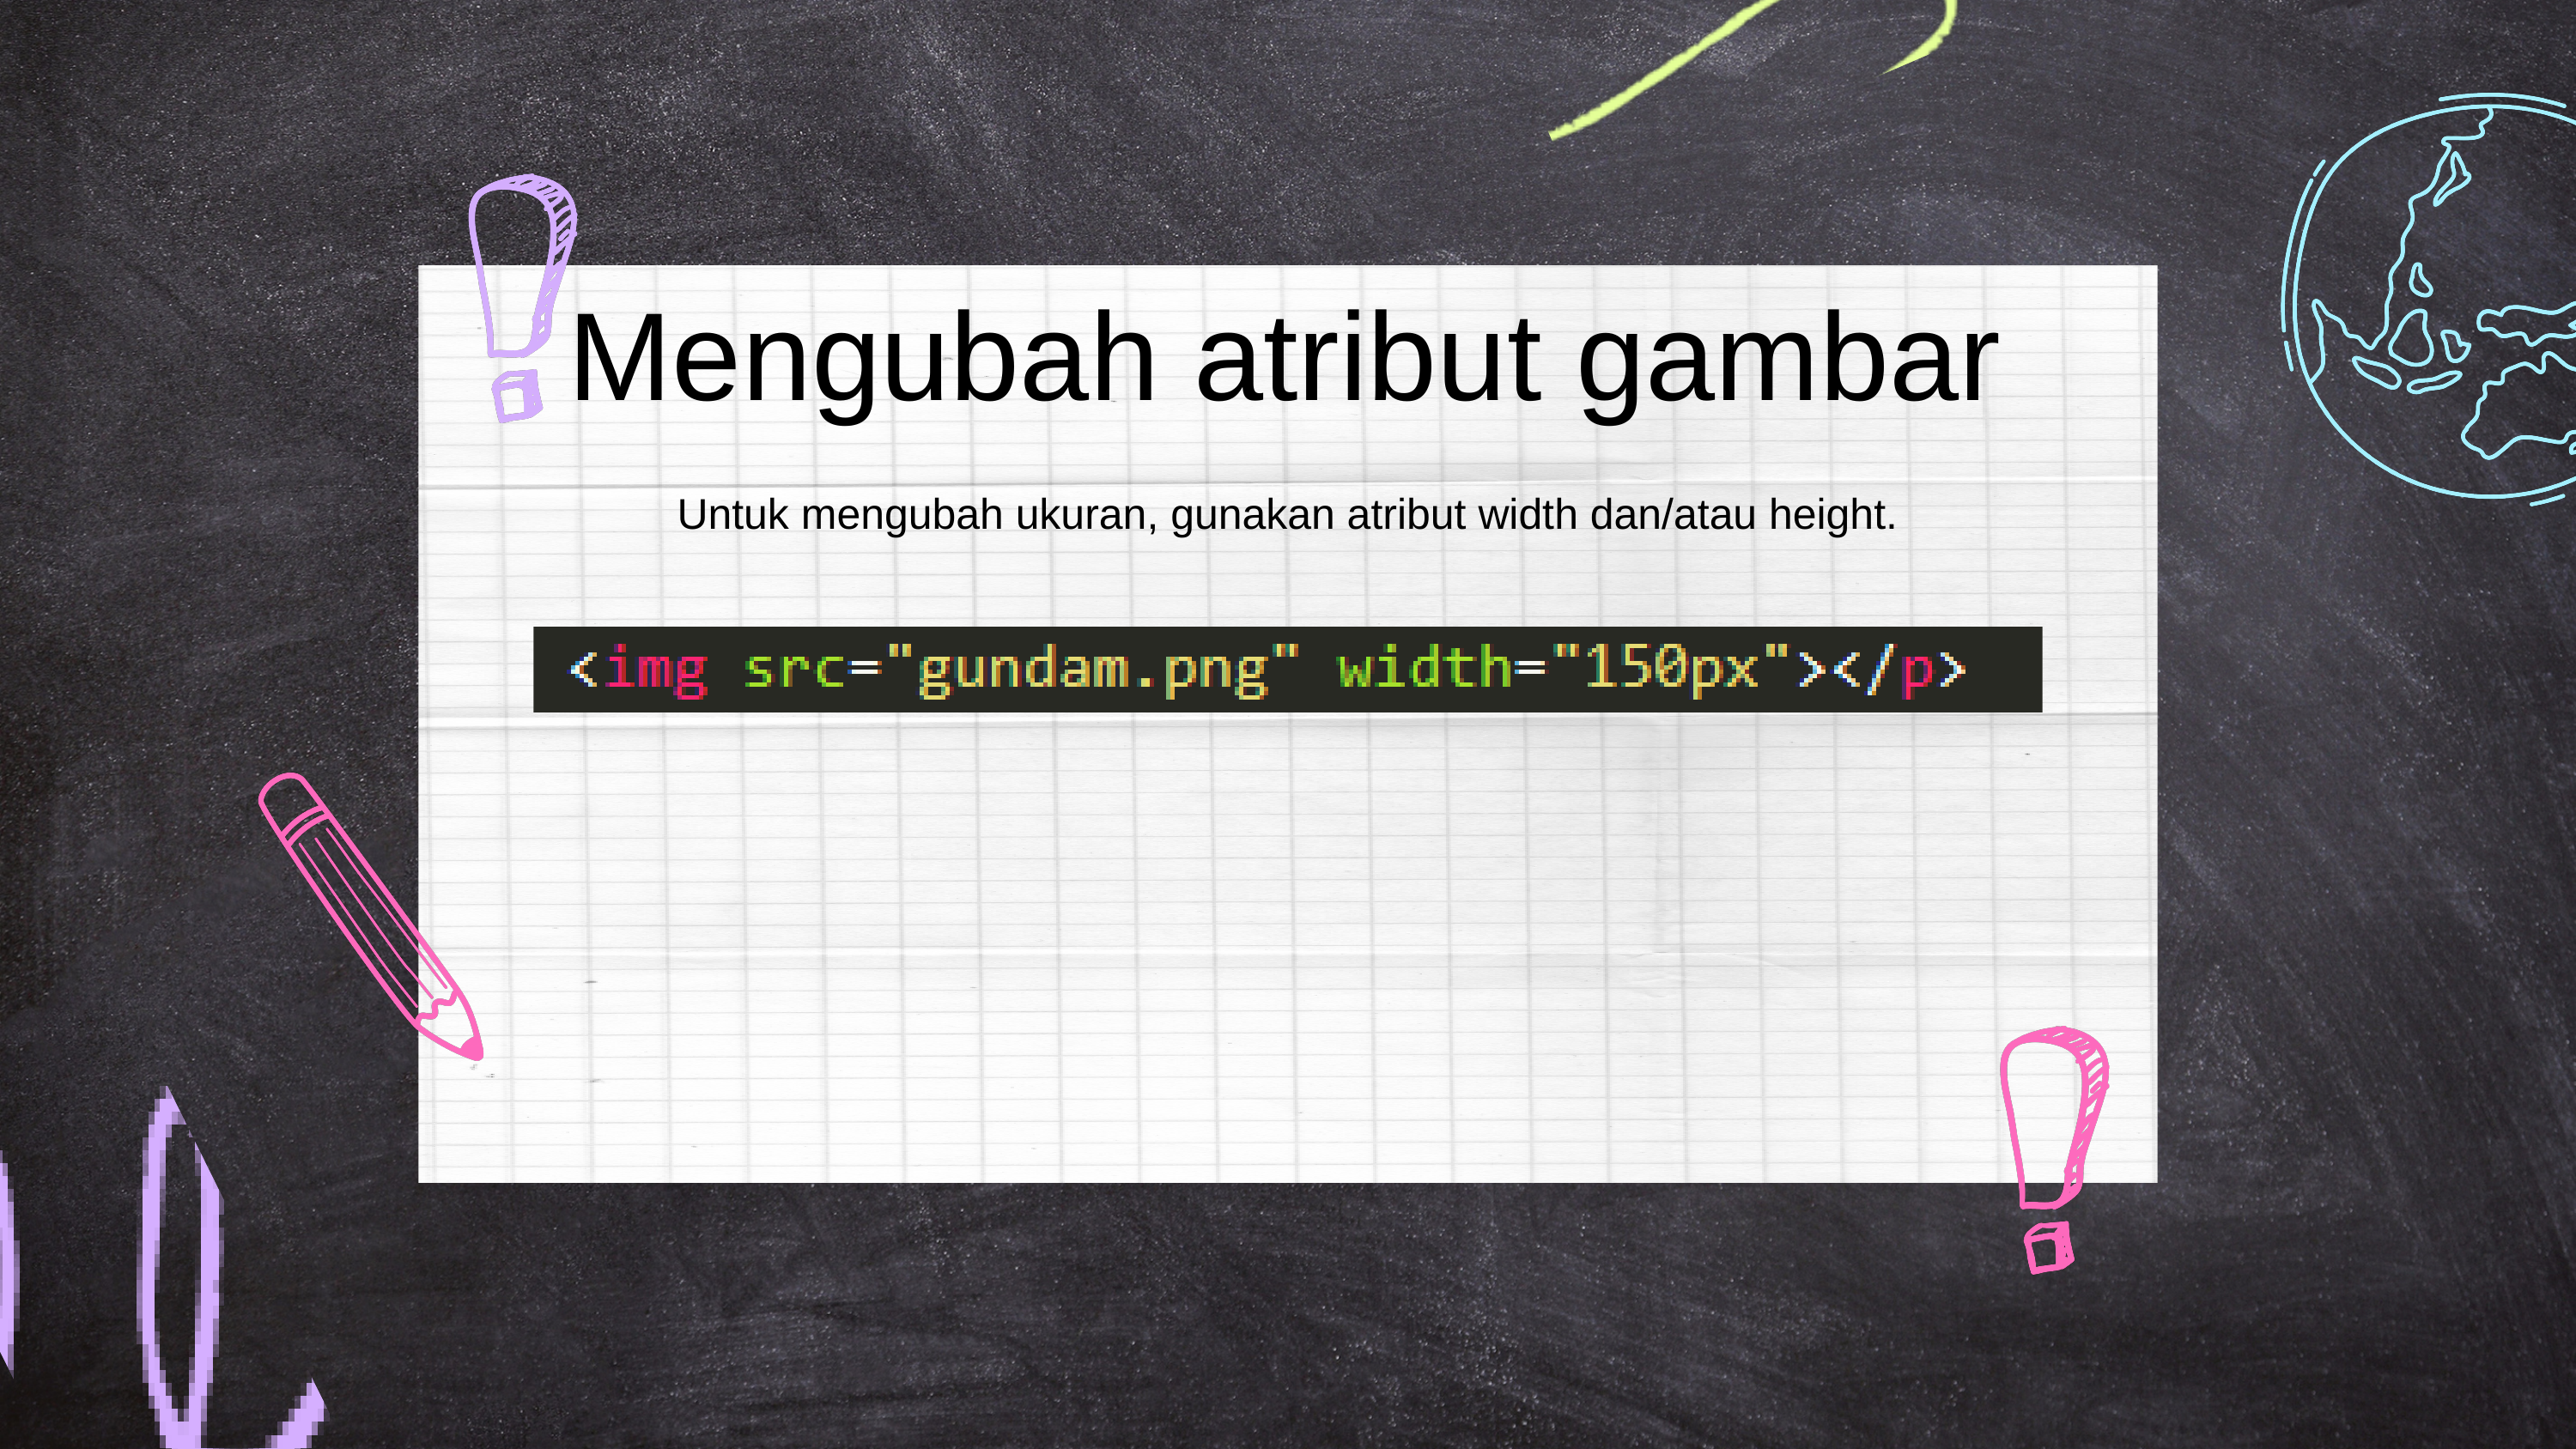

Mengubah atribut gambar
Untuk mengubah ukuran, gunakan atribut width dan/atau height.